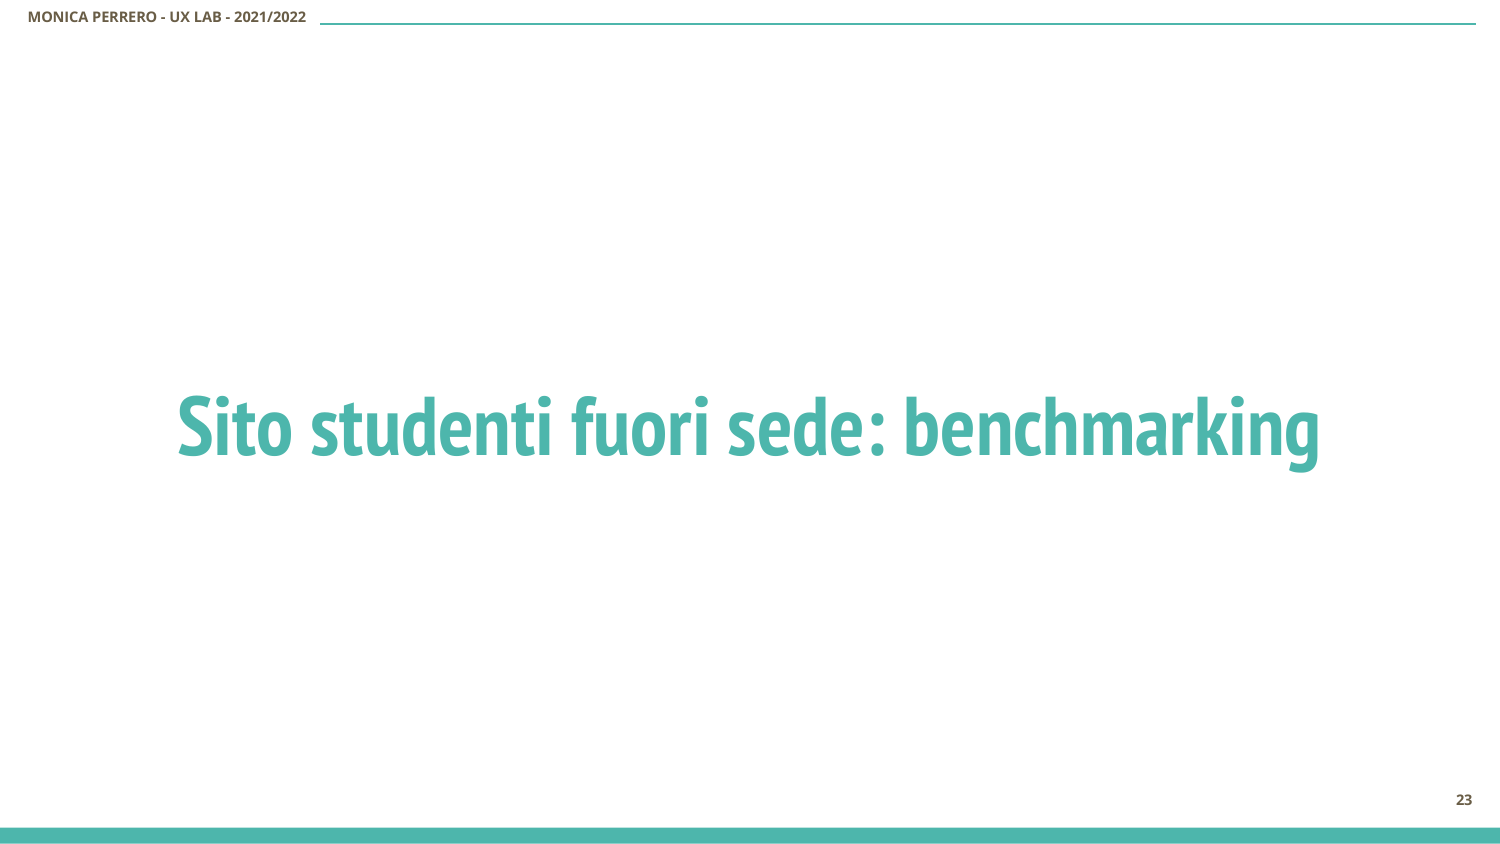

# Sito studenti fuori sede: benchmarking
23